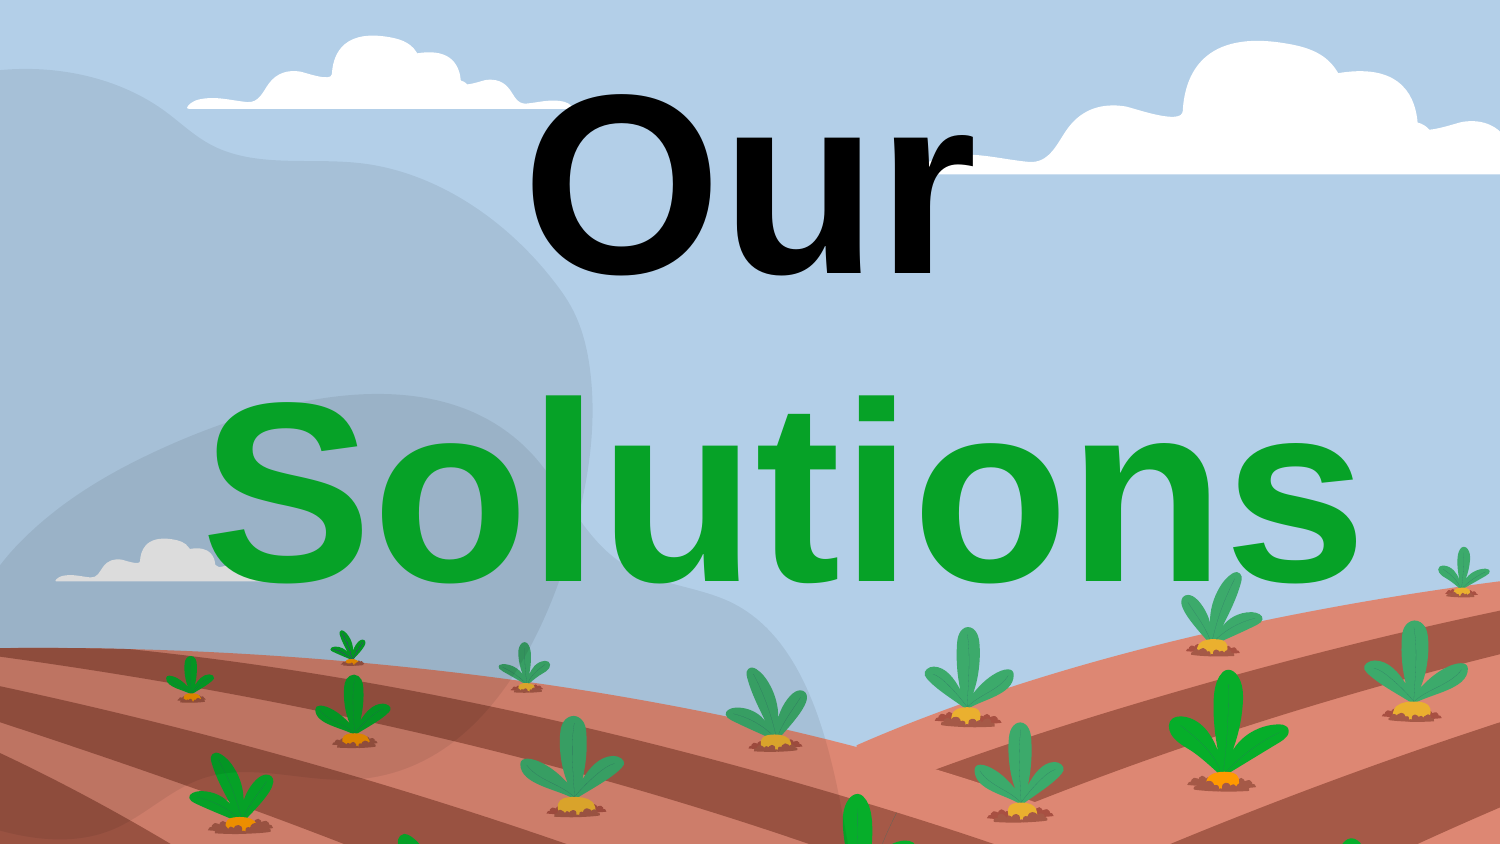

Systemic Inefficiency: The fragmented supply chain leads to inflated consumer prices and frustrated farmers who cannot sell their produce fairly.

Farmer Protest: The sheer frustration of these issues is evidenced by the frequent farmer protests in Nepal, highlighting a broken system in urgent need of a solution.
Problems
# Our Solutions
Our  Soluions